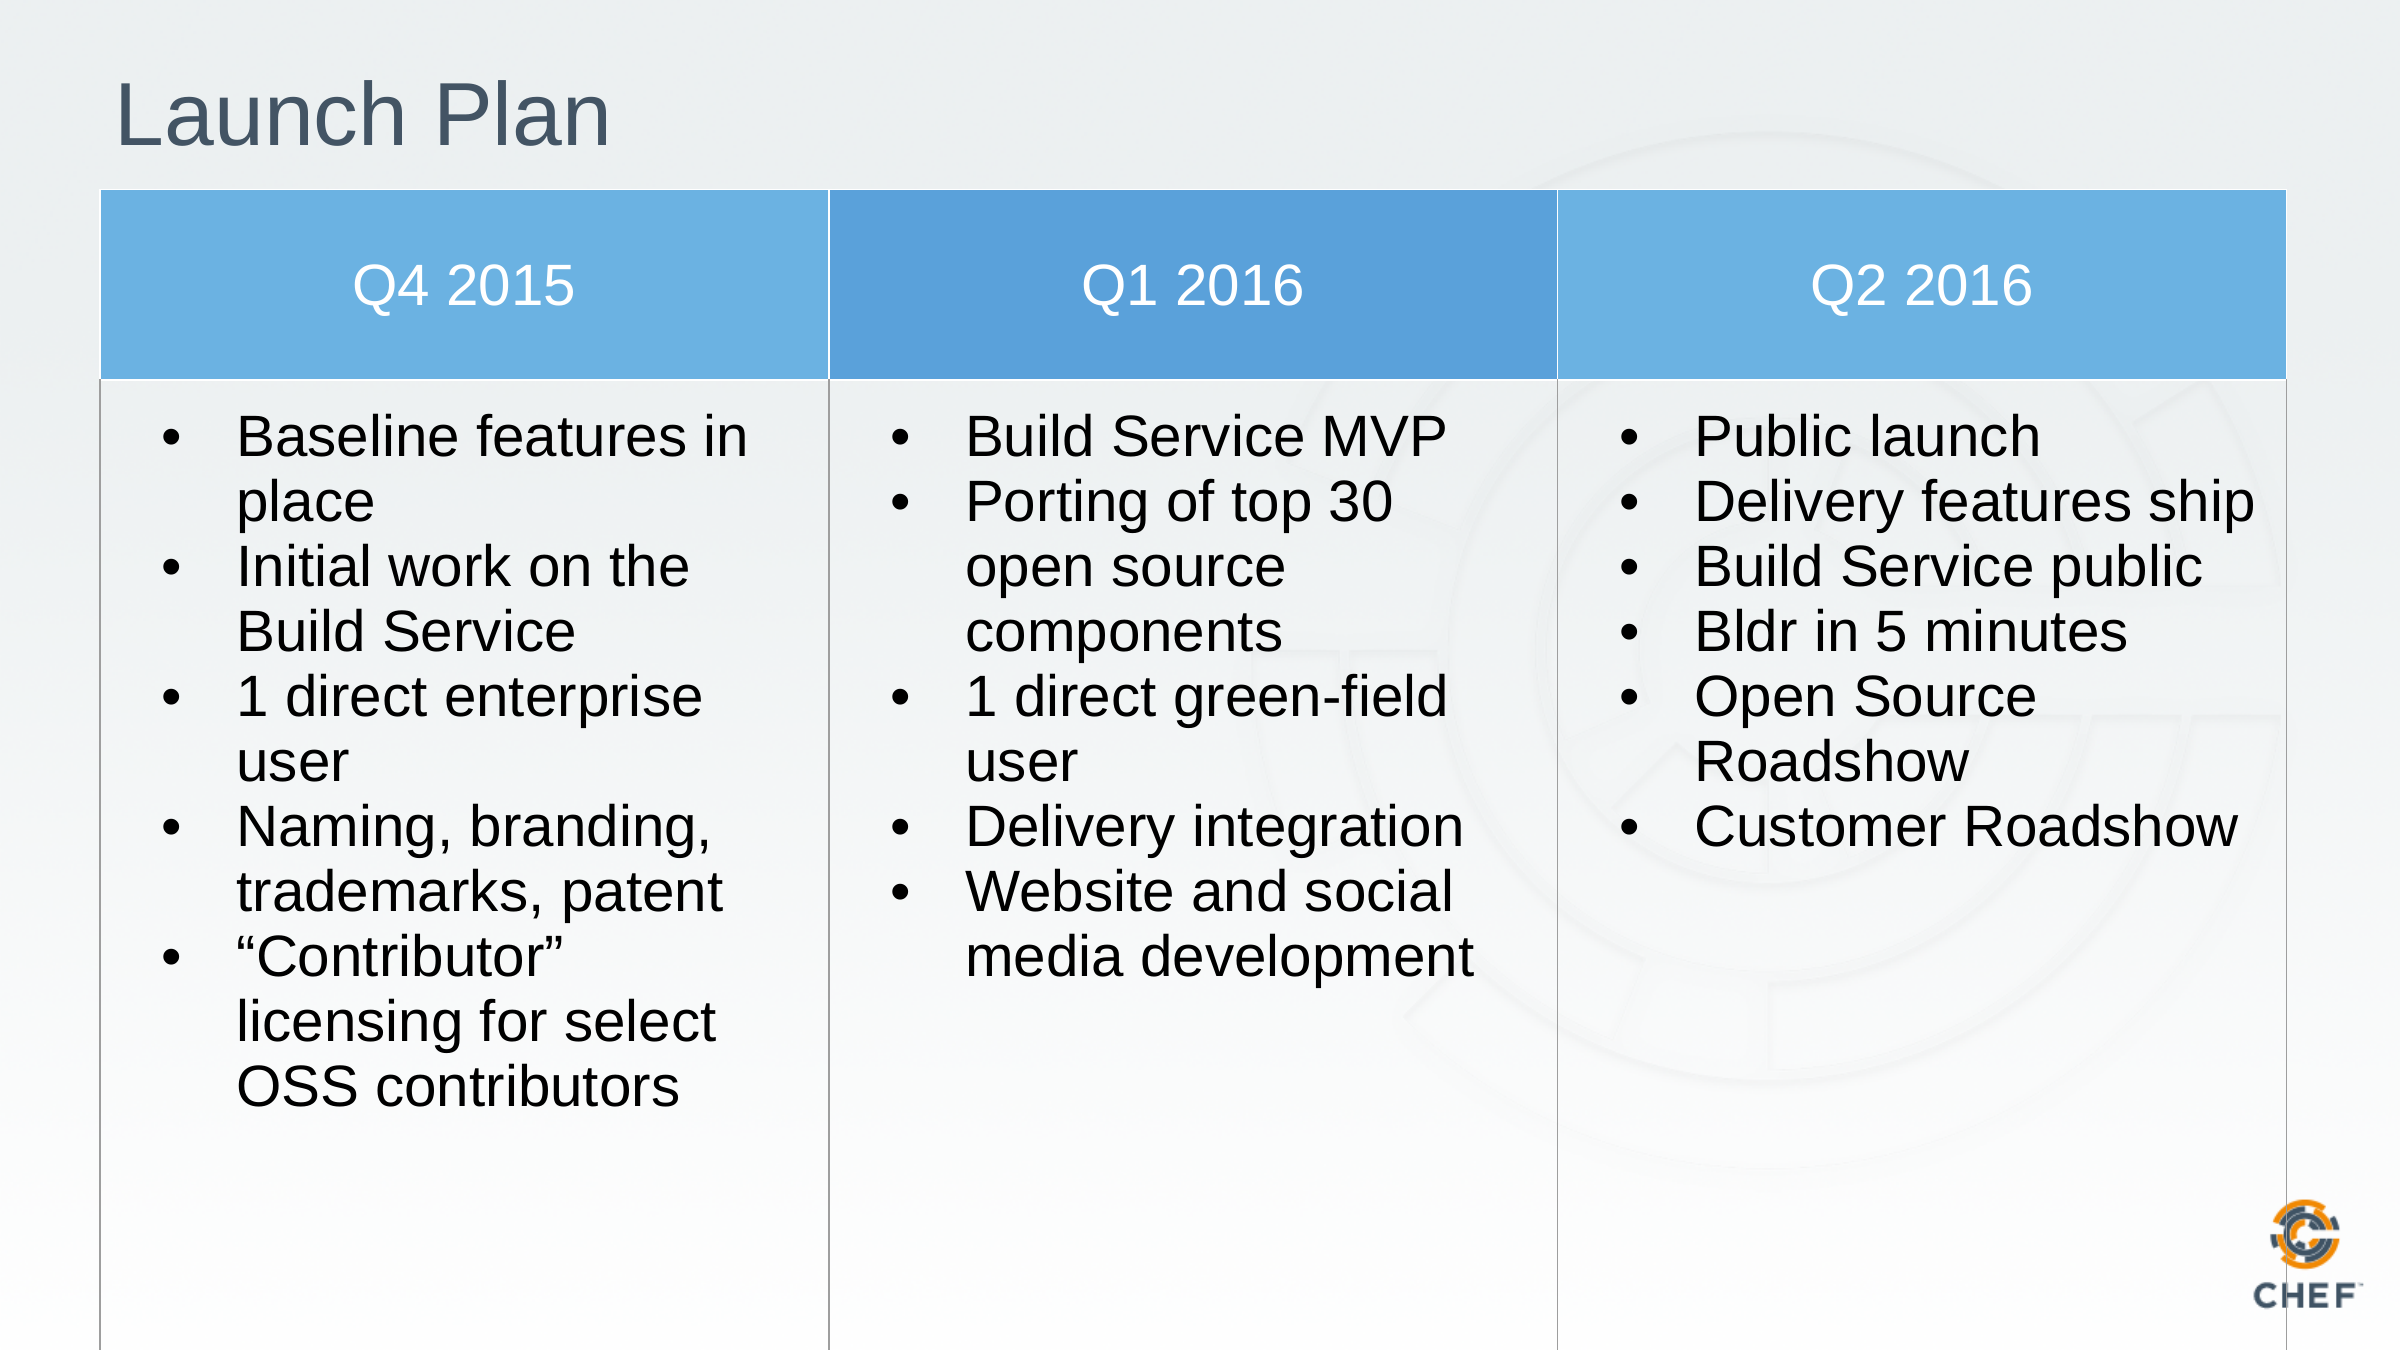

# Launch Plan
| Q4 2015 | Q1 2016 | Q2 2016 |
| --- | --- | --- |
| Baseline features in place Initial work on the Build Service 1 direct enterprise user Naming, branding, trademarks, patent “Contributor” licensing for select OSS contributors | Build Service MVP Porting of top 30 open source components 1 direct green-field user Delivery integration Website and social media development | Public launch Delivery features ship Build Service public Bldr in 5 minutes Open Source Roadshow Customer Roadshow |